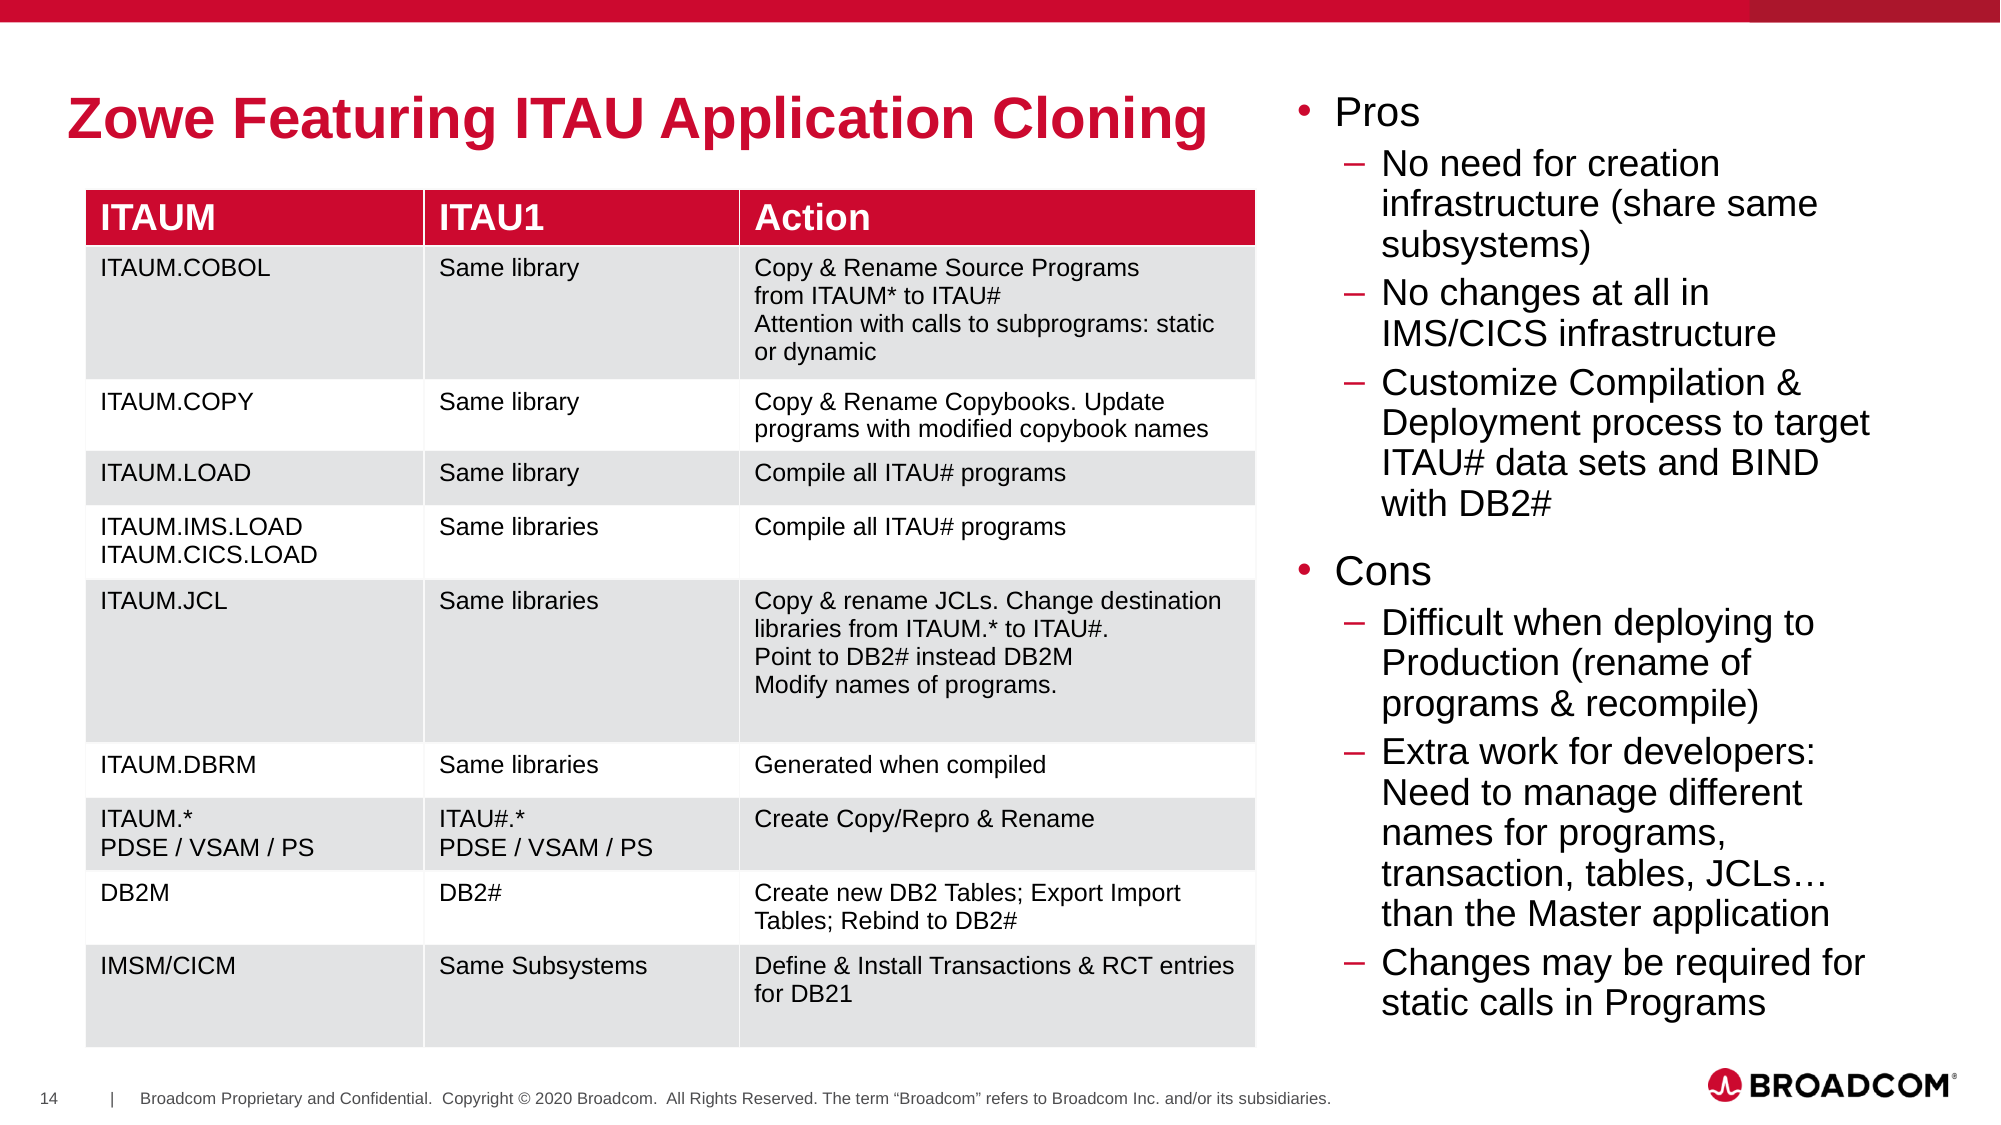

# Zowe Featuring ITAU Application Cloning
Pros
No need for creation infrastructure (share same subsystems)
No changes at all in IMS/CICS infrastructure
Customize Compilation &  Deployment process to target ITAU# data sets and BIND with DB2#
Cons
Difficult when deploying to Production (rename of programs & recompile)
Extra work for developers: Need to manage different names for programs, transaction, tables, JCLs… than the Master application
Changes may be required for static calls in Programs

| ITAUM | ITAU1 | Action |
| --- | --- | --- |
| ITAUM.COBOL | Same library | Copy & Rename Source Programs from ITAUM\* to ITAU# Attention with calls to subprograms: static or dynamic |
| ITAUM.COPY | Same library | Copy & Rename Copybooks. Update programs with modified copybook names |
| ITAUM.LOAD | Same library | Compile all ITAU# programs |
| ITAUM.IMS.LOAD ITAUM.CICS.LOAD | Same libraries | Compile all ITAU# programs |
| ITAUM.JCL | Same libraries | Copy & rename JCLs. Change destination libraries from ITAUM.\* to ITAU#. Point to DB2# instead DB2M Modify names of programs. |
| ITAUM.DBRM | Same libraries | Generated when compiled |
| ITAUM.\* PDSE / VSAM / PS | ITAU#.\* PDSE / VSAM / PS | Create Copy/Repro & Rename |
| DB2M | DB2# | Create new DB2 Tables; Export Import Tables; Rebind to DB2# |
| IMSM/CICM | Same Subsystems | Define & Install Transactions & RCT entries for DB21 |